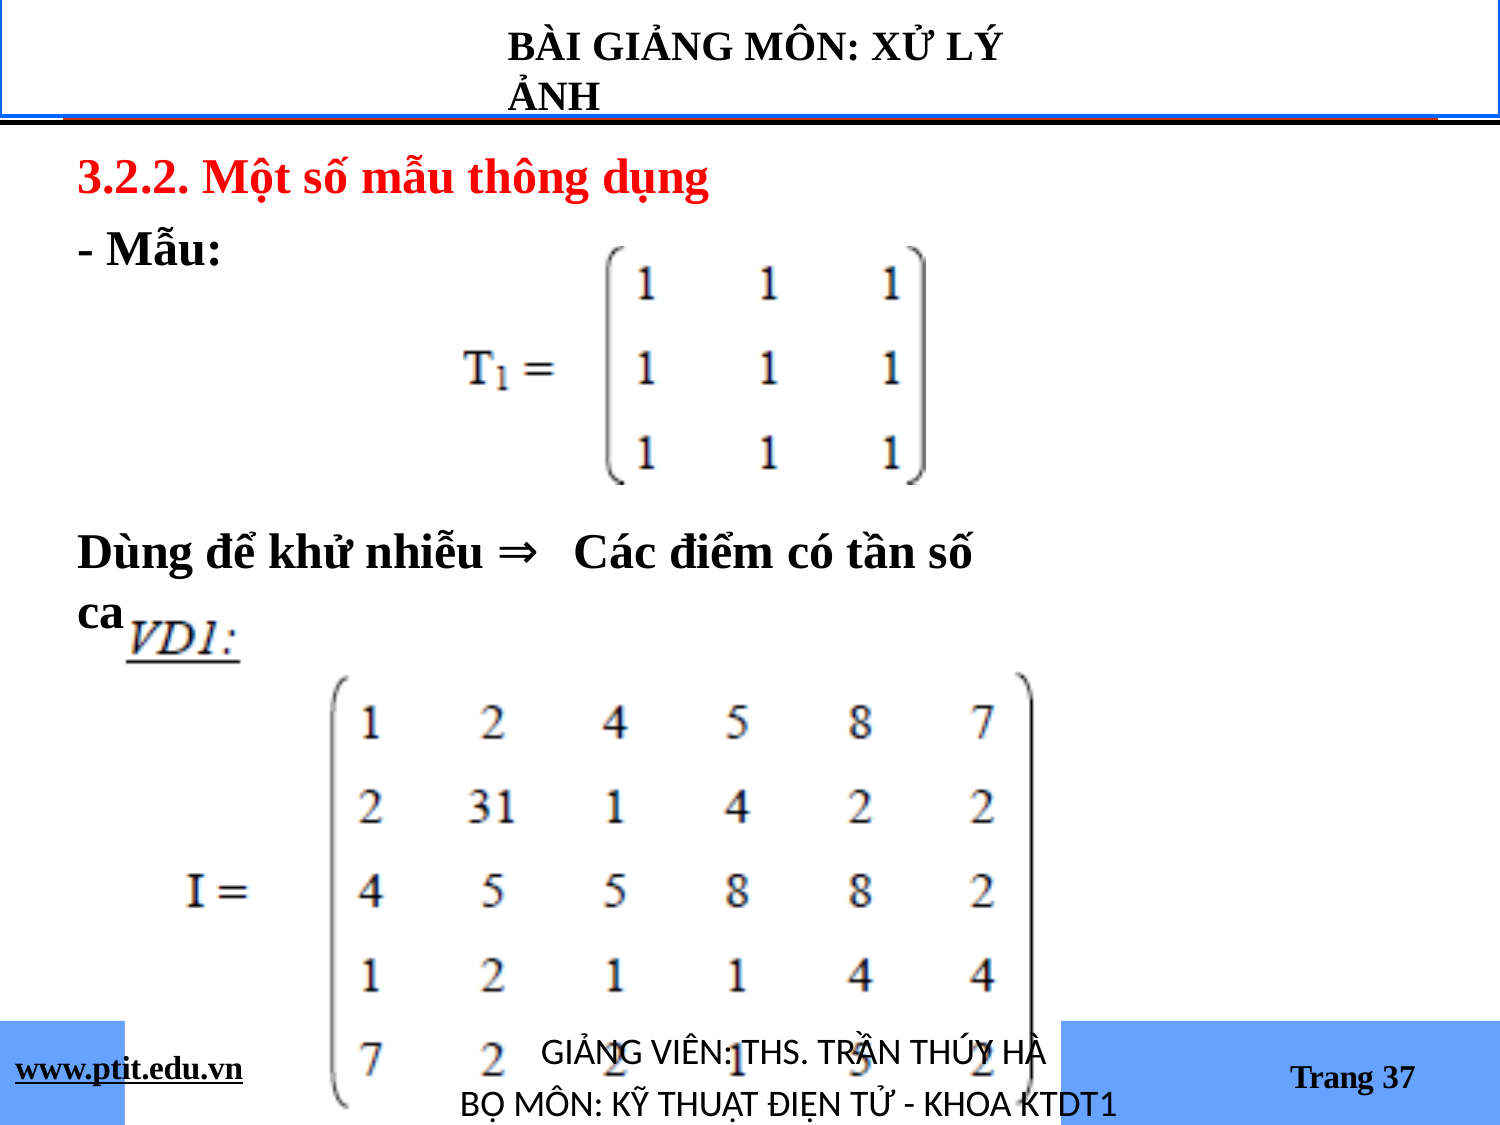

# BÀI GIẢNG MÔN: XỬ LÝ ẢNH
3.2.2. Một số mẫu thông dụng
- Mẫu:

Dùng để khử nhiễu ⇒ Các điểm có tần số cao

GIẢNG VIÊN: THS. TRẦN THÚY HÀ
BỘ MÔN: KỸ THUẬT ĐIỆN TỬ - KHOA KTDT1
www.ptit.edu.vn
Trang 37